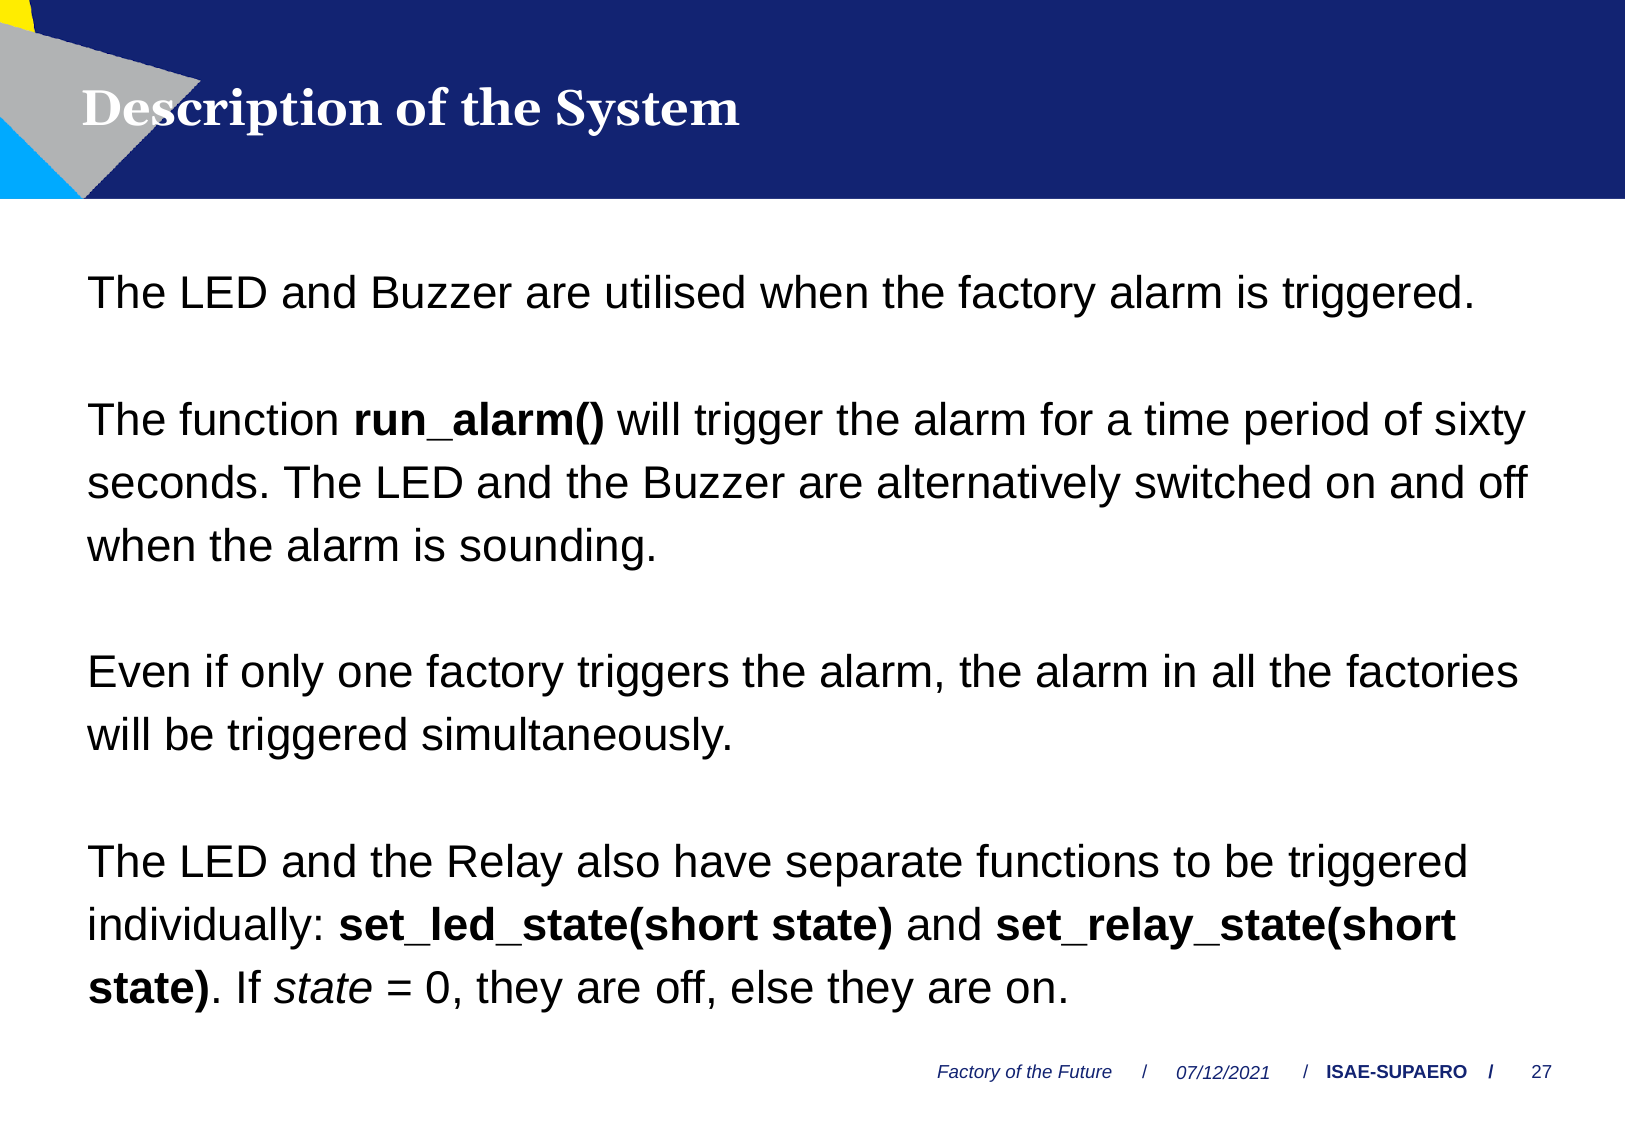

Description of the System

The LED and Buzzer are utilised when the factory alarm is triggered.

The function run_alarm() will trigger the alarm for a time period of sixty seconds. The LED and the Buzzer are alternatively switched on and off when the alarm is sounding.

Even if only one factory triggers the alarm, the alarm in all the factories will be triggered simultaneously.

The LED and the Relay also have separate functions to be triggered individually: set_led_state(short state) and set_relay_state(short state). If state = 0, they are off, else they are on.
Factory of the Future
/
/
07/12/2021